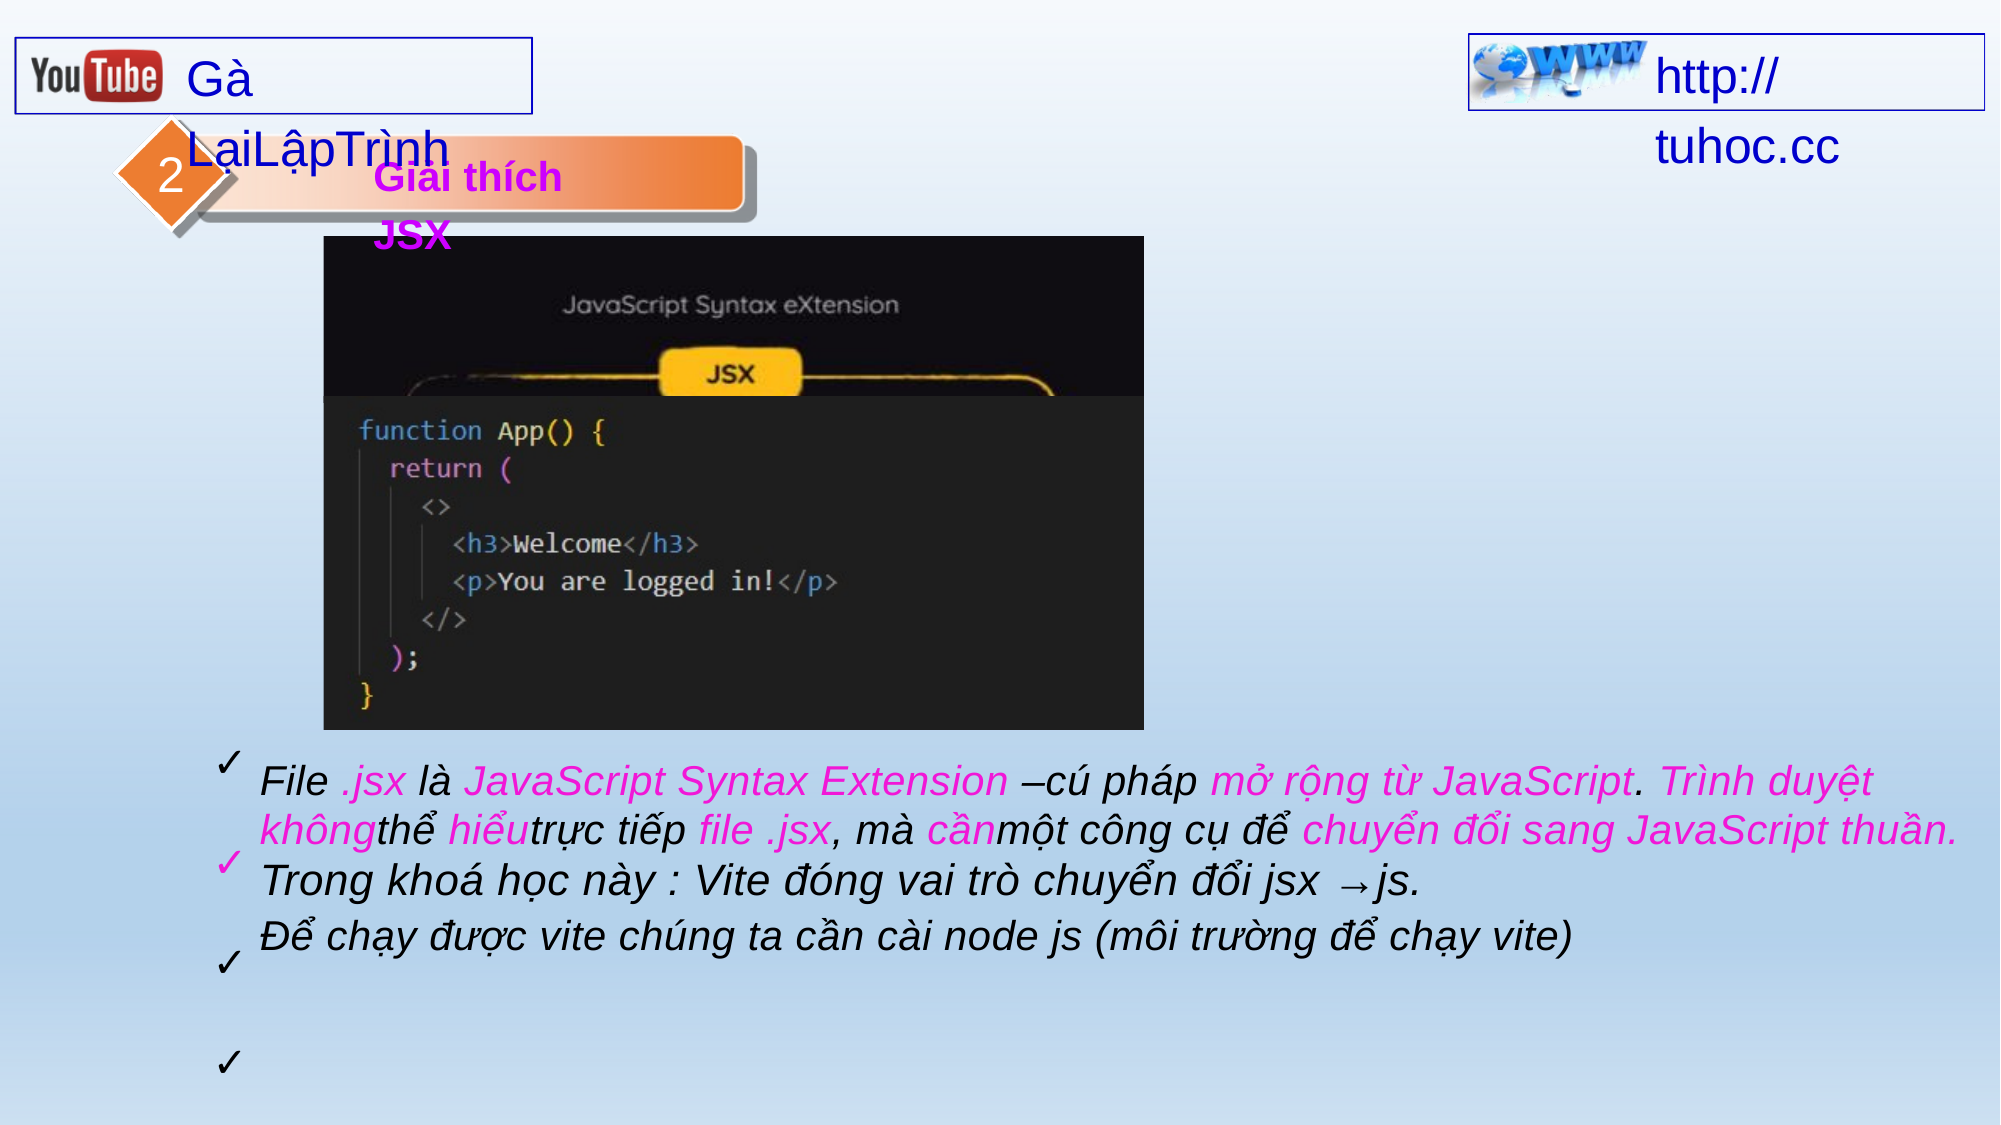

http:// tuhoc.cc

Gà LạiLậpTrình

2
Giải thích JSX

✓ ✓ ✓ ✓
File .jsx là JavaScript Syntax Extension –cú pháp mở rộng từ JavaScript. Trình duyệt khôngthể hiểutrực tiếp file .jsx, mà cầnmột công cụ để chuyển đổi sang JavaScript thuần.
Trong khoá học này : Vite đóng vai trò chuyển đổi jsx →js.
Để chạy được vite chúng ta cần cài node js (môi trường để chạy vite)